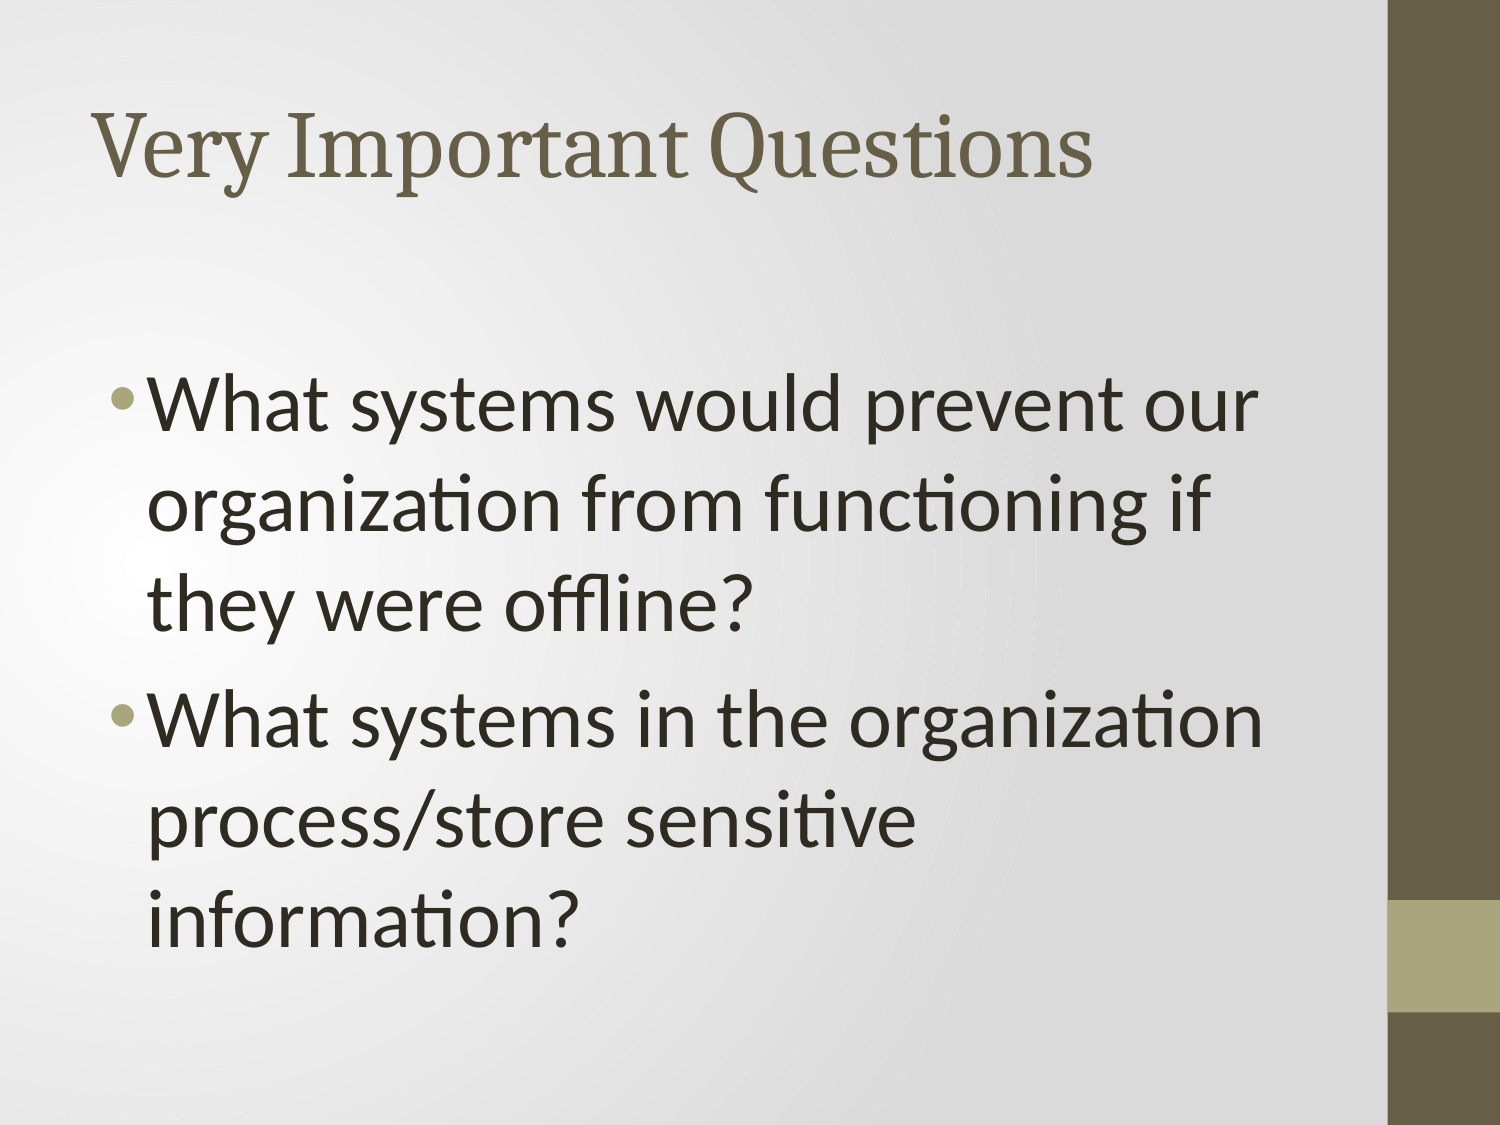

# Very Important Questions
What systems would prevent our organization from functioning if they were offline?
What systems in the organization process/store sensitive information?